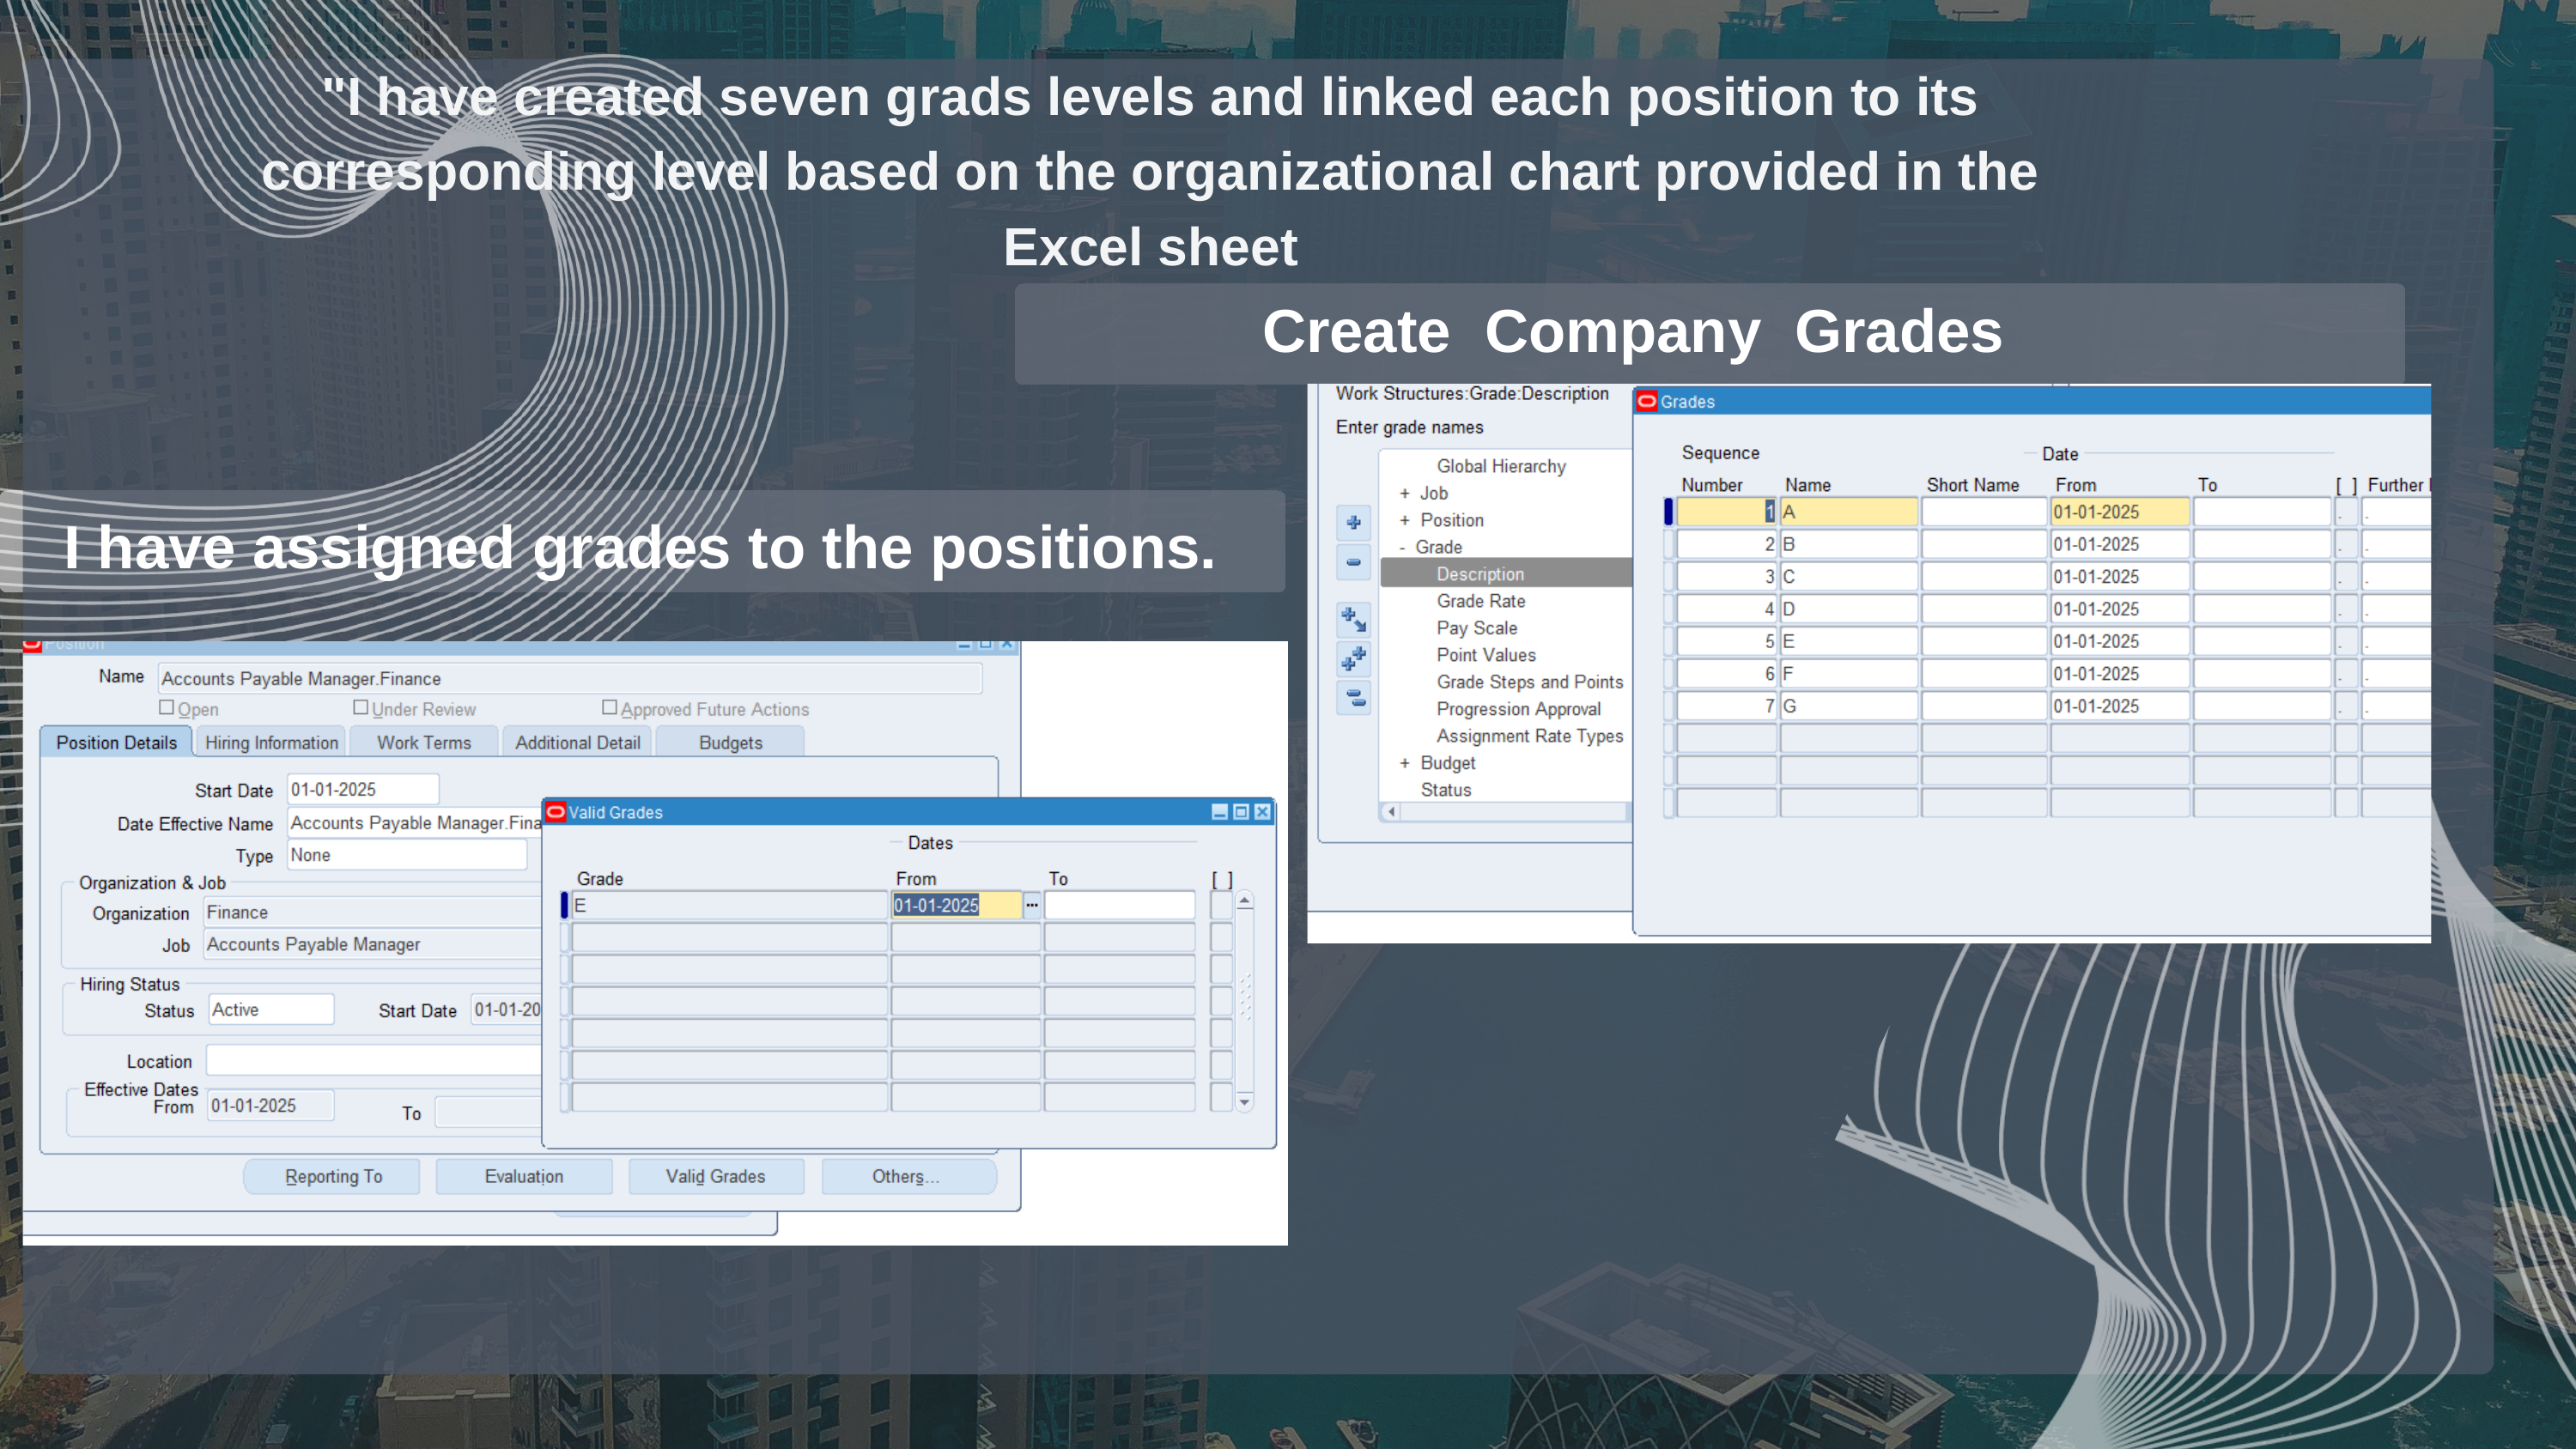

"I have created seven grads levels and linked each position to its corresponding level based on the organizational chart provided in the Excel sheet

Create  Company  Grades

I have assigned grades to the positions.